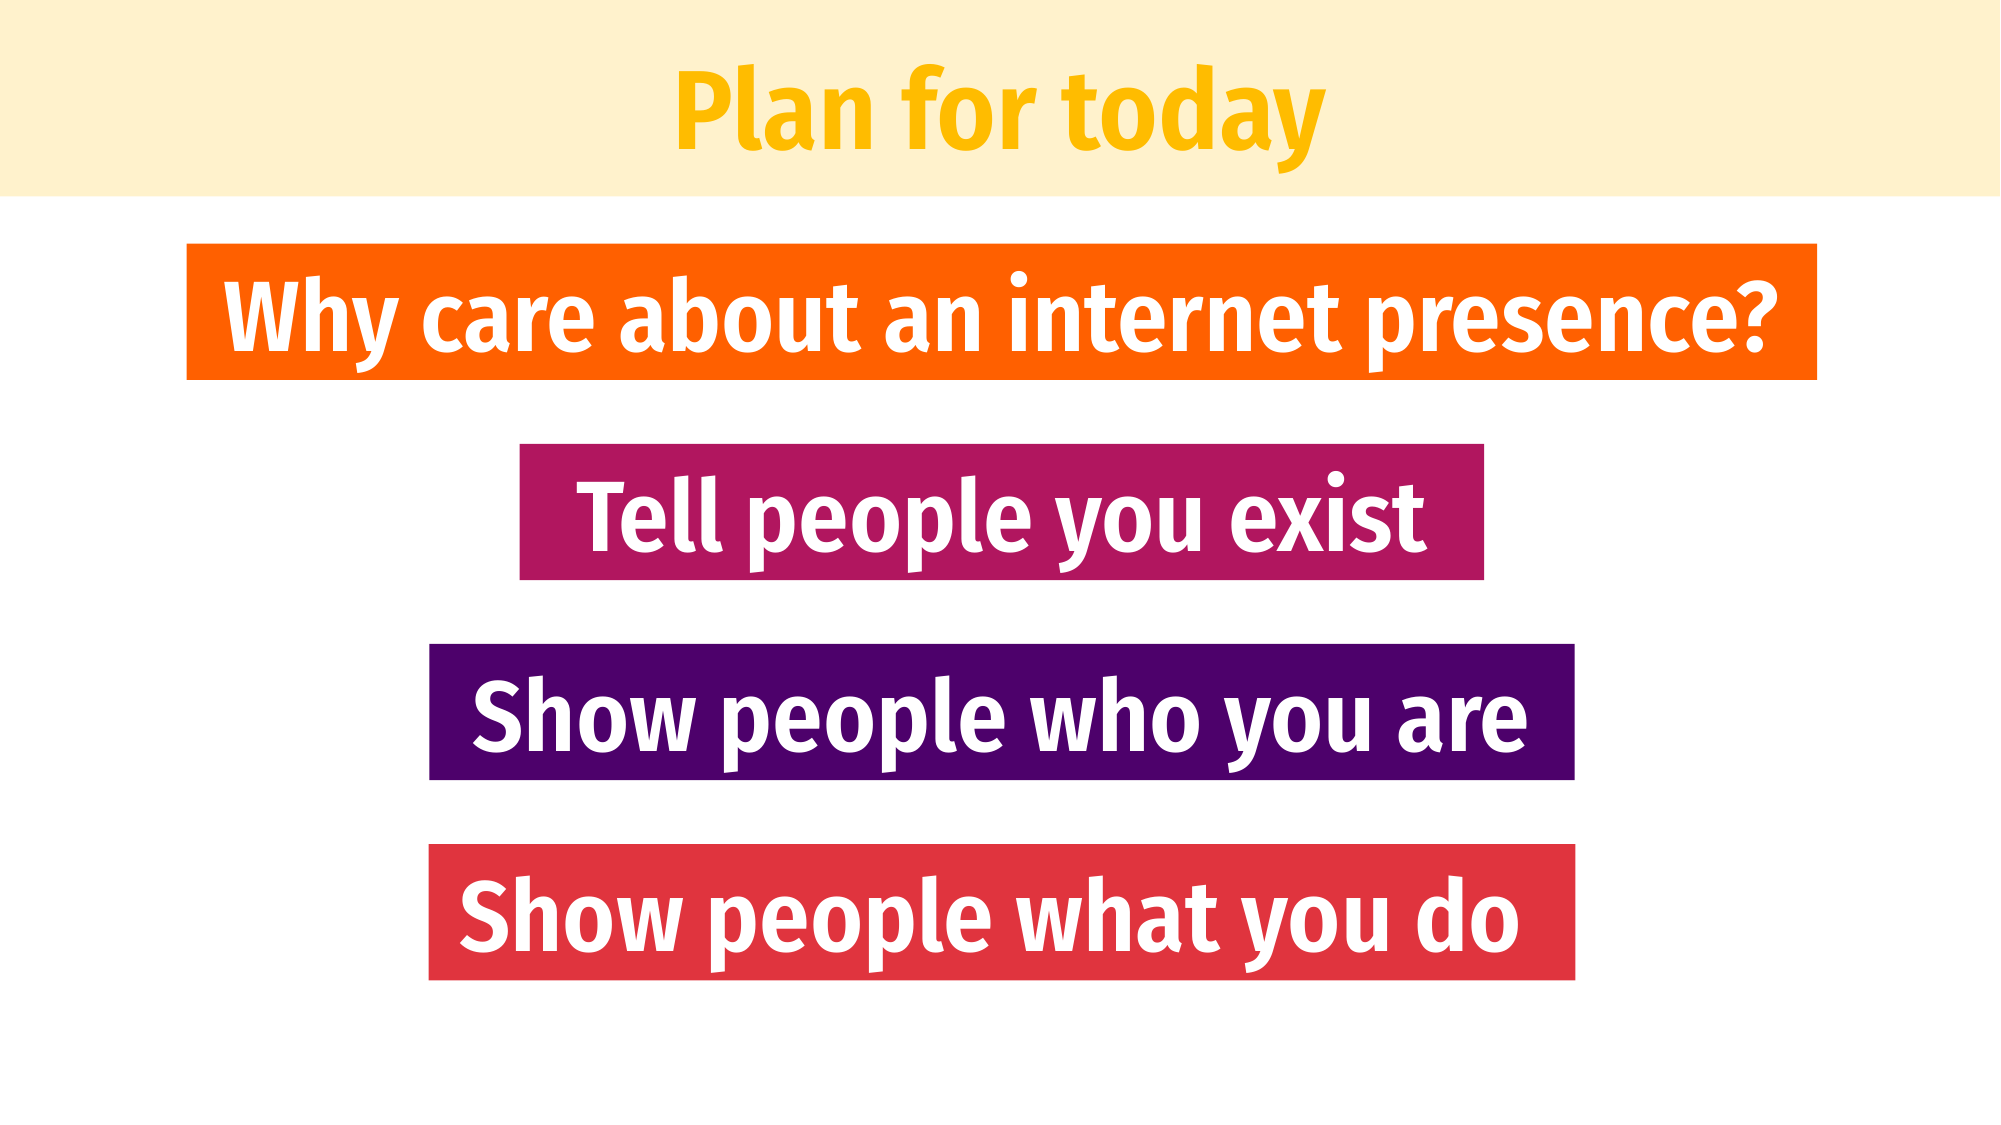

# Plan for today
Why care about an internet presence?
Tell people you exist
Show people who you are
Show people what you do